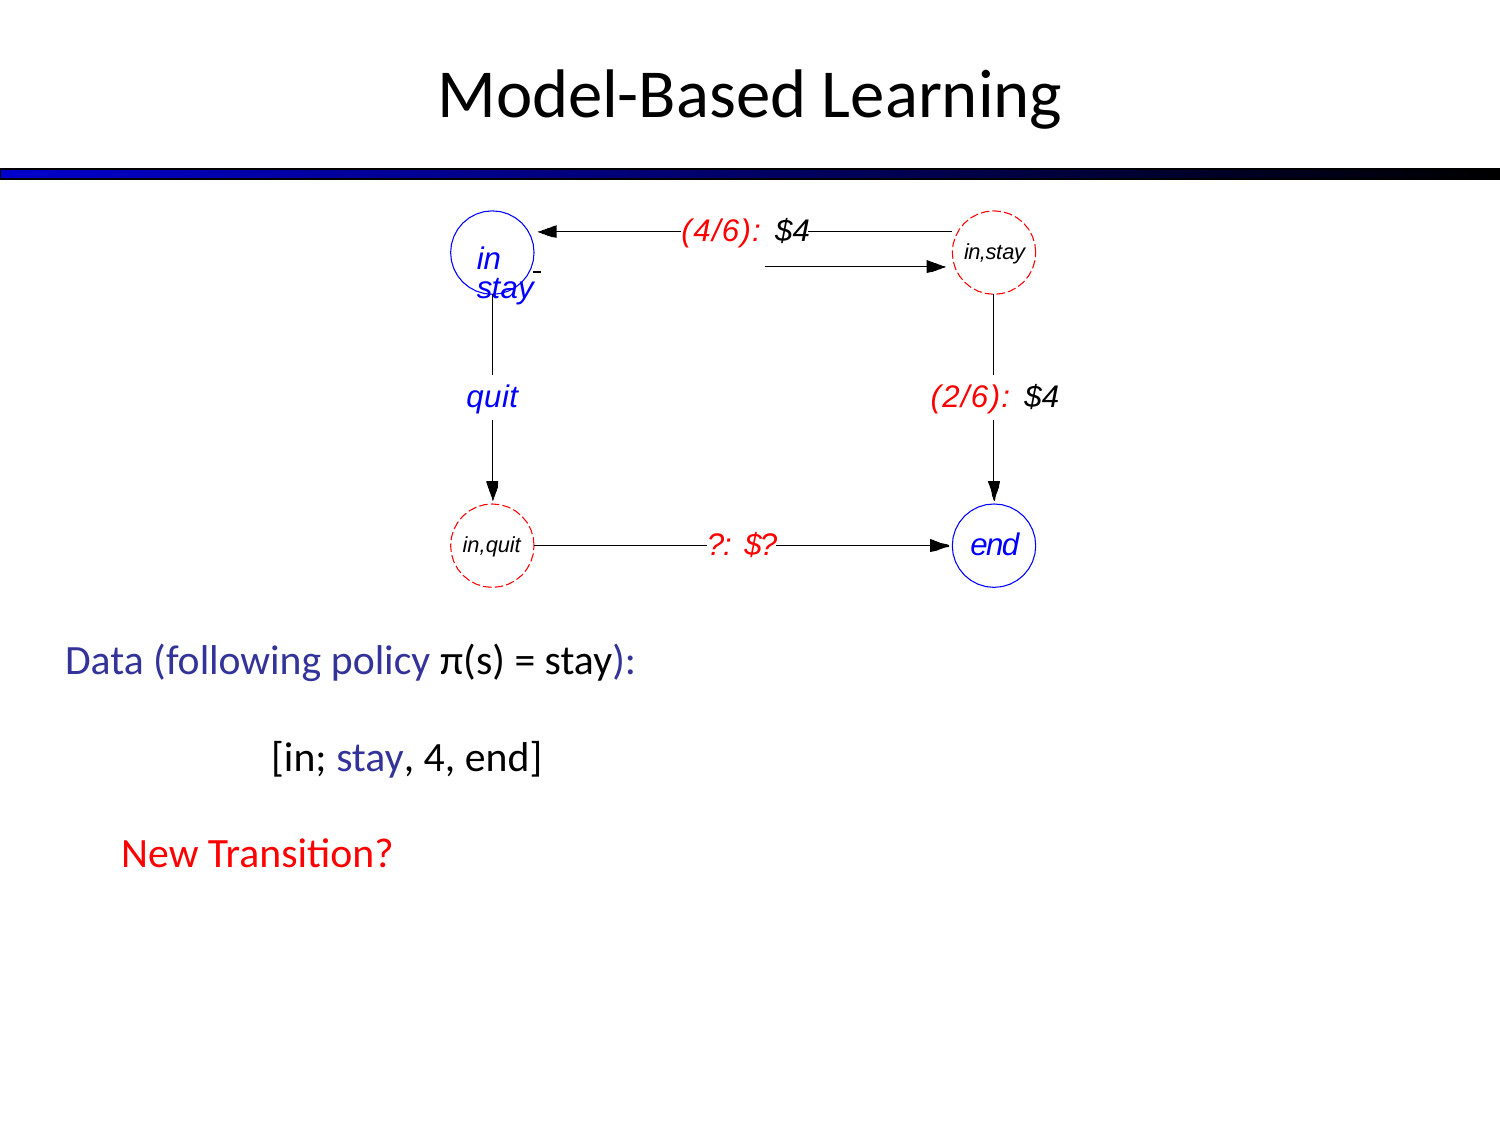

# Model-Based Learning

Data (following policy π(s) = stay):

	[in; stay, 4, end]

New Transition?

(4/6): $4

in,stay
in	 	stay

quit
(2/6): $4

?: $?
end
in,quit